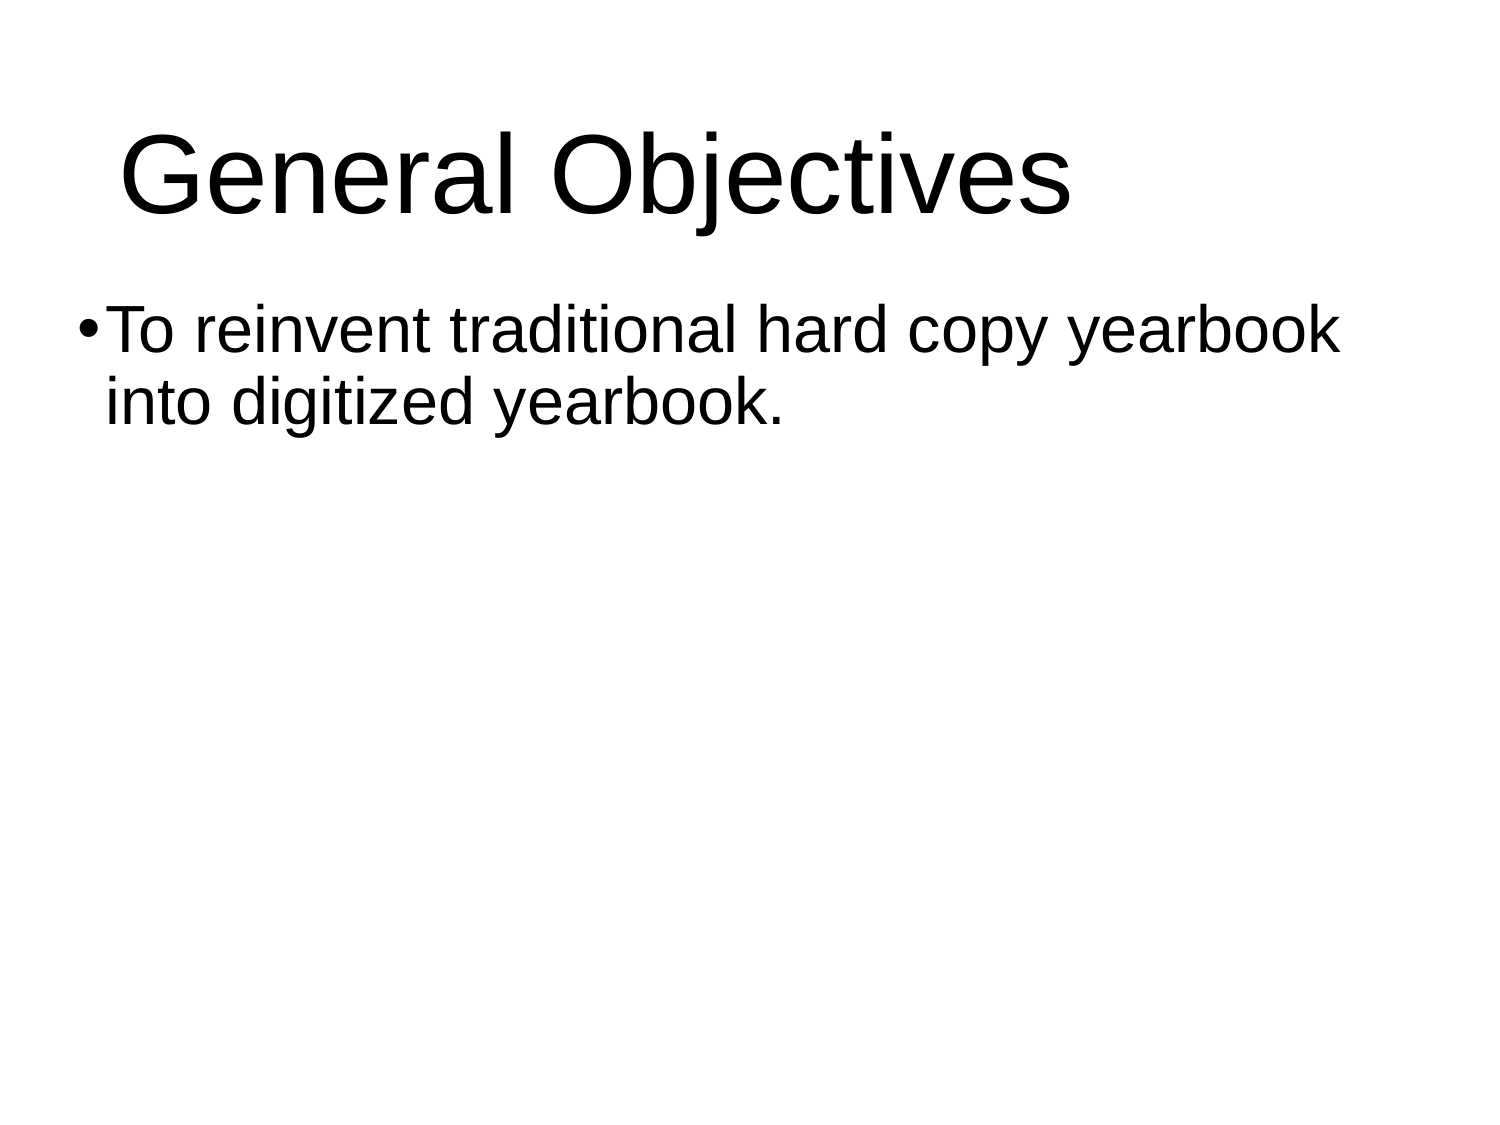

# General Objectives
To reinvent traditional hard copy yearbook into digitized yearbook.